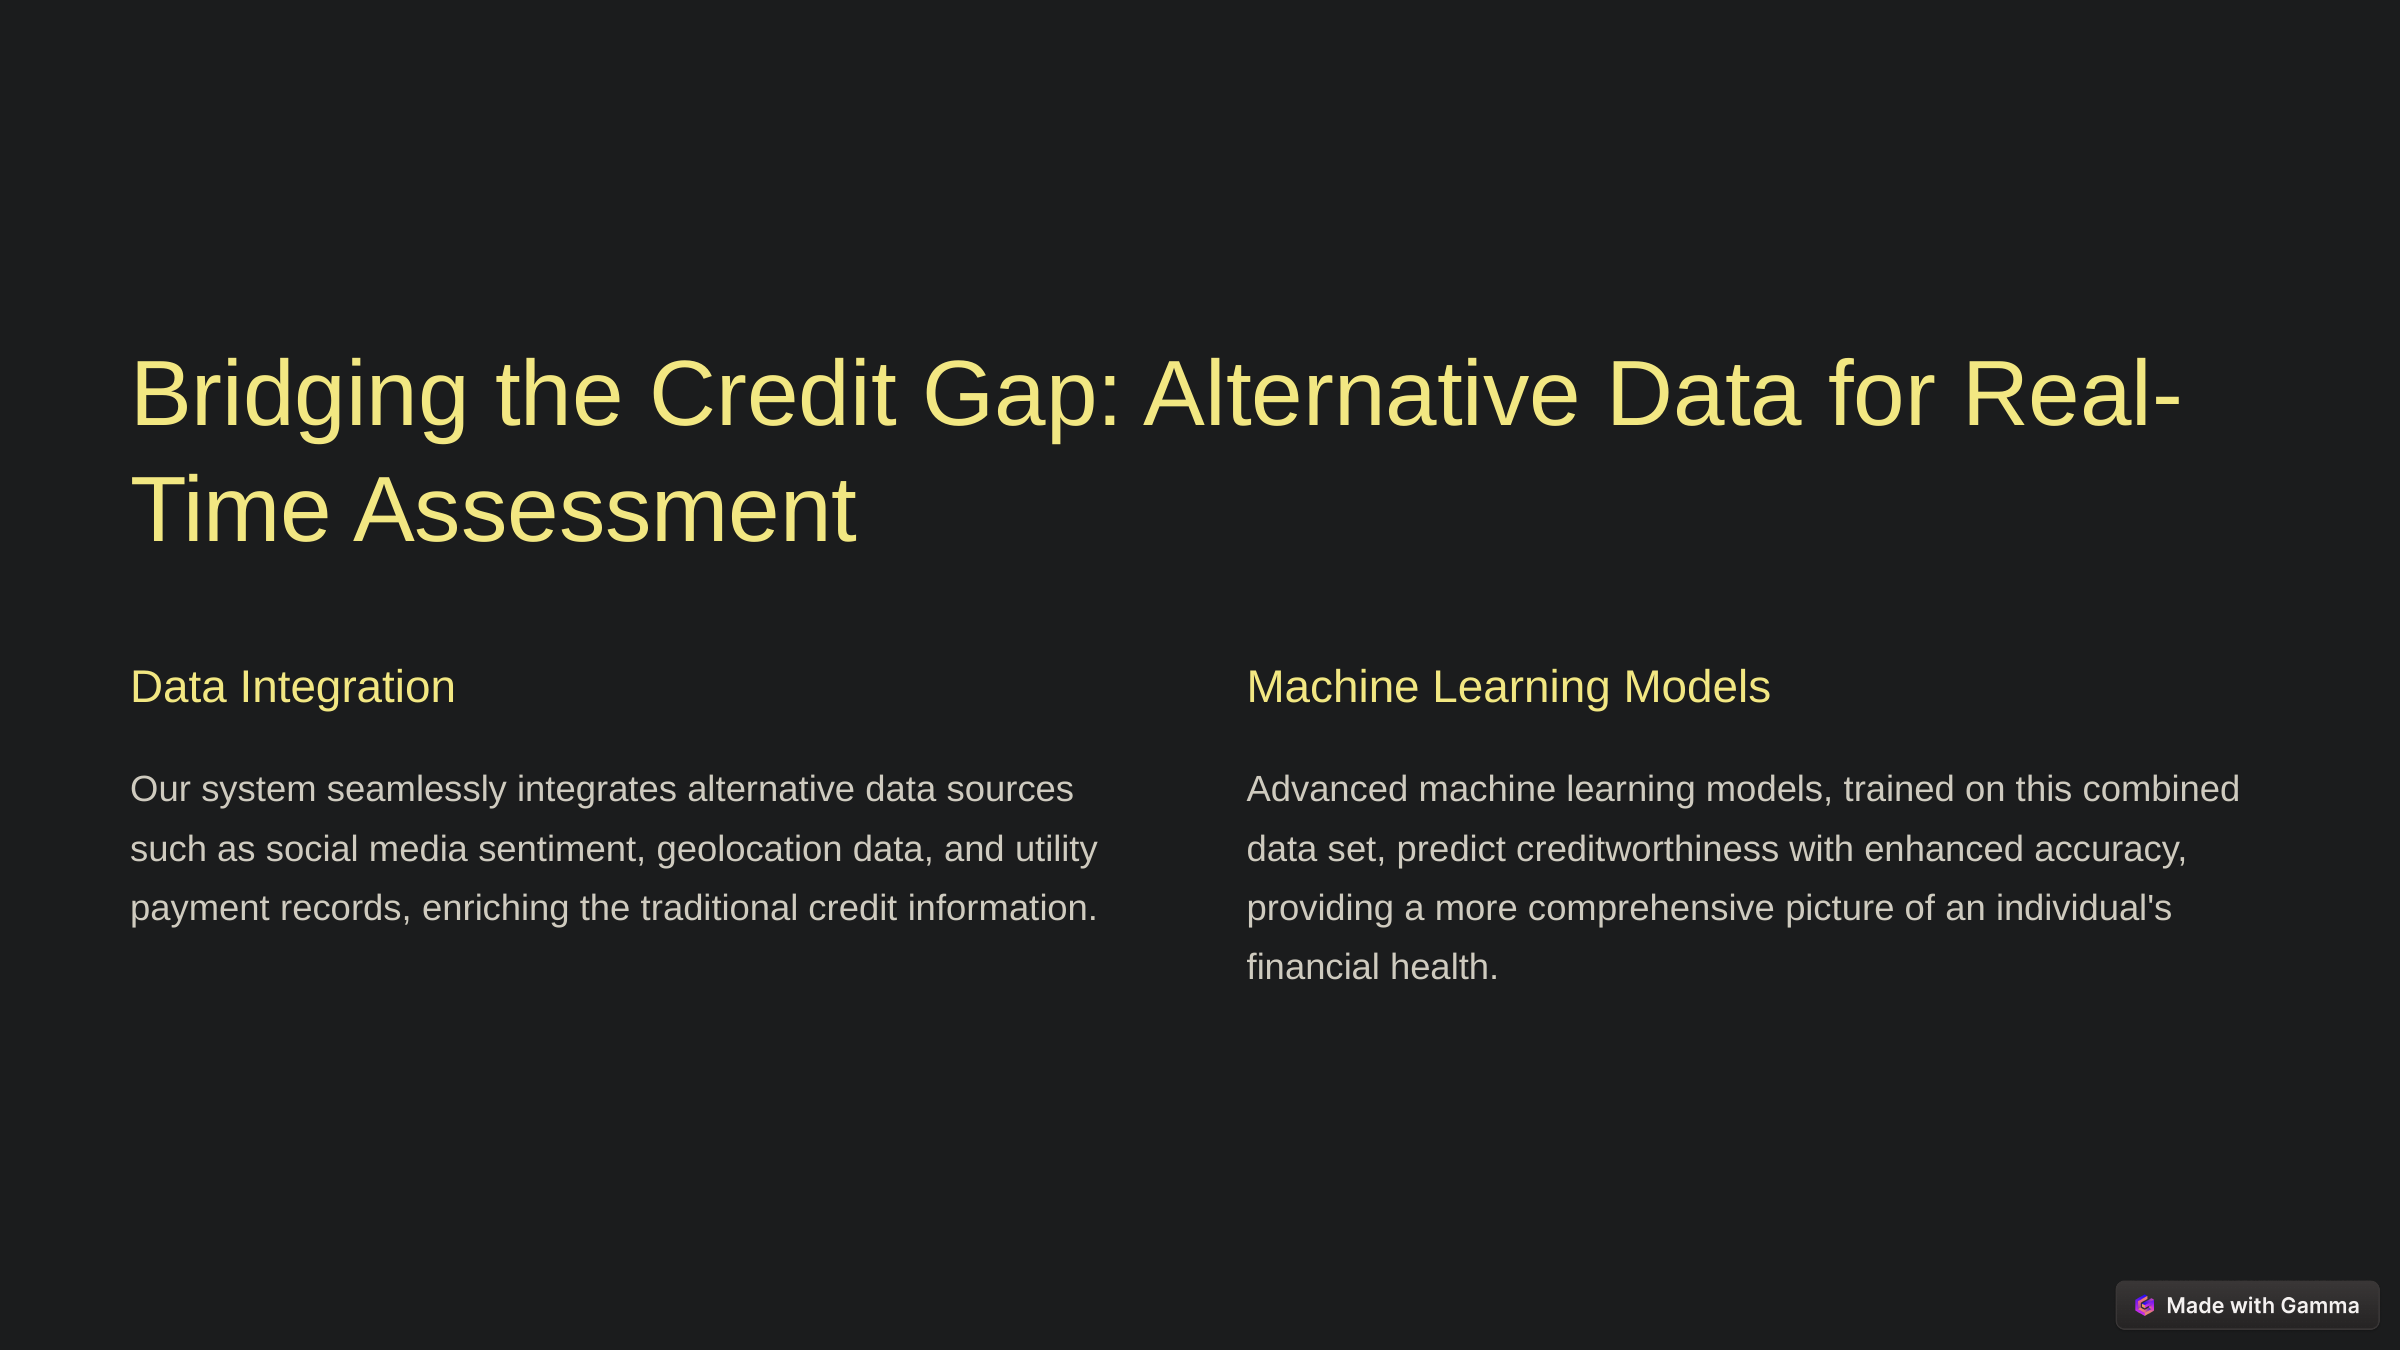

Bridging the Credit Gap: Alternative Data for Real-Time Assessment
Data Integration
Machine Learning Models
Our system seamlessly integrates alternative data sources such as social media sentiment, geolocation data, and utility payment records, enriching the traditional credit information.
Advanced machine learning models, trained on this combined data set, predict creditworthiness with enhanced accuracy, providing a more comprehensive picture of an individual's financial health.